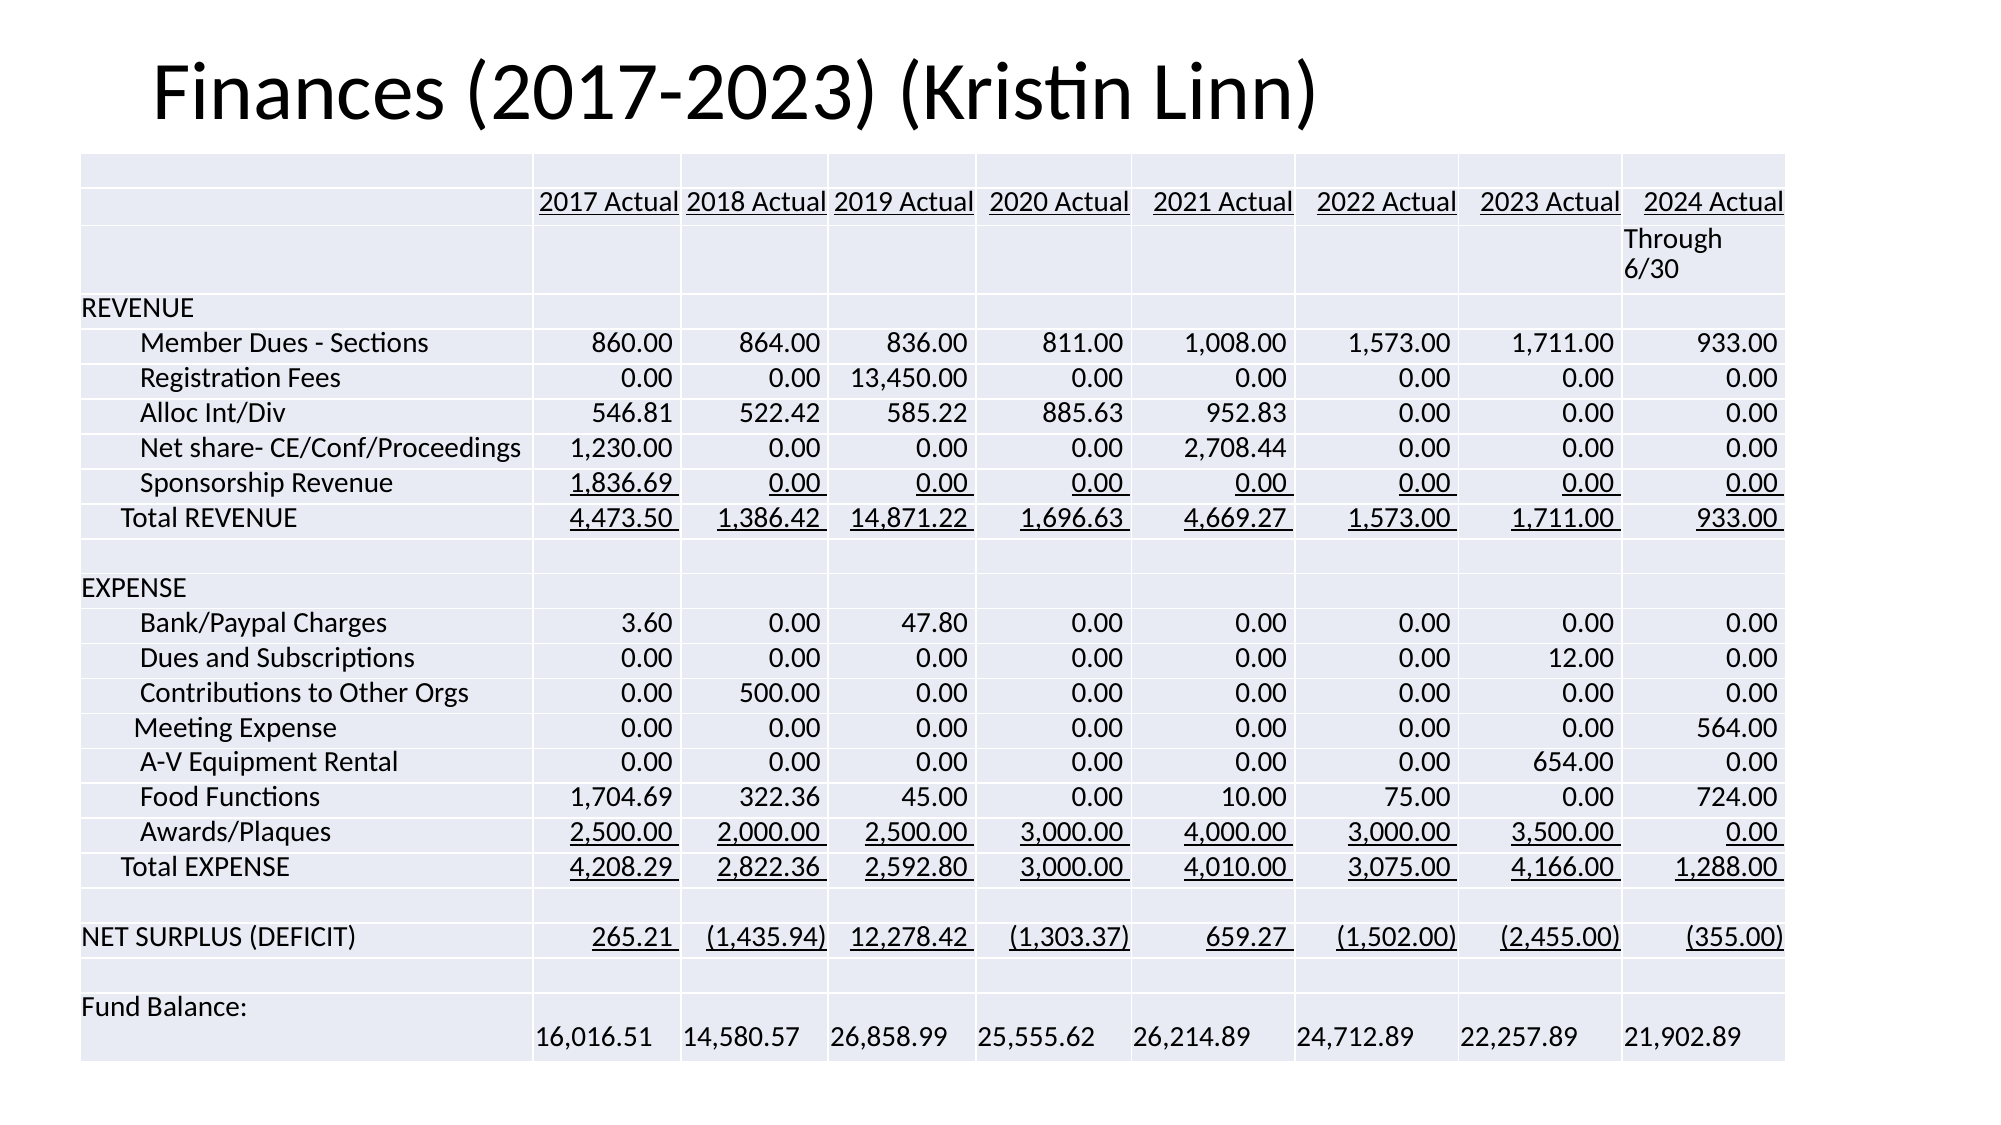

# Finances (2017-2023) (Kristin Linn)
|  |  |  |  |  |  |  |  |  |
| --- | --- | --- | --- | --- | --- | --- | --- | --- |
|  | 2017 Actual | 2018 Actual | 2019 Actual | 2020 Actual | 2021 Actual | 2022 Actual | 2023 Actual | 2024 Actual |
|  |  |  |  |  |  |  |  | Through 6/30 |
| REVENUE |  |  |  |  |  |  |  |  |
| Member Dues - Sections | 860.00 | 864.00 | 836.00 | 811.00 | 1,008.00 | 1,573.00 | 1,711.00 | 933.00 |
| Registration Fees | 0.00 | 0.00 | 13,450.00 | 0.00 | 0.00 | 0.00 | 0.00 | 0.00 |
| Alloc Int/Div | 546.81 | 522.42 | 585.22 | 885.63 | 952.83 | 0.00 | 0.00 | 0.00 |
| Net share- CE/Conf/Proceedings | 1,230.00 | 0.00 | 0.00 | 0.00 | 2,708.44 | 0.00 | 0.00 | 0.00 |
| Sponsorship Revenue | 1,836.69 | 0.00 | 0.00 | 0.00 | 0.00 | 0.00 | 0.00 | 0.00 |
| Total REVENUE | 4,473.50 | 1,386.42 | 14,871.22 | 1,696.63 | 4,669.27 | 1,573.00 | 1,711.00 | 933.00 |
|  |  |  |  |  |  |  |  |  |
| EXPENSE |  |  |  |  |  |  |  |  |
| Bank/Paypal Charges | 3.60 | 0.00 | 47.80 | 0.00 | 0.00 | 0.00 | 0.00 | 0.00 |
| Dues and Subscriptions | 0.00 | 0.00 | 0.00 | 0.00 | 0.00 | 0.00 | 12.00 | 0.00 |
| Contributions to Other Orgs | 0.00 | 500.00 | 0.00 | 0.00 | 0.00 | 0.00 | 0.00 | 0.00 |
| Meeting Expense | 0.00 | 0.00 | 0.00 | 0.00 | 0.00 | 0.00 | 0.00 | 564.00 |
| A-V Equipment Rental | 0.00 | 0.00 | 0.00 | 0.00 | 0.00 | 0.00 | 654.00 | 0.00 |
| Food Functions | 1,704.69 | 322.36 | 45.00 | 0.00 | 10.00 | 75.00 | 0.00 | 724.00 |
| Awards/Plaques | 2,500.00 | 2,000.00 | 2,500.00 | 3,000.00 | 4,000.00 | 3,000.00 | 3,500.00 | 0.00 |
| Total EXPENSE | 4,208.29 | 2,822.36 | 2,592.80 | 3,000.00 | 4,010.00 | 3,075.00 | 4,166.00 | 1,288.00 |
|  |  |  |  |  |  |  |  |  |
| NET SURPLUS (DEFICIT) | 265.21 | (1,435.94) | 12,278.42 | (1,303.37) | 659.27 | (1,502.00) | (2,455.00) | (355.00) |
|  |  |  |  |  |  |  |  |  |
| Fund Balance: | 16,016.51 | 14,580.57 | 26,858.99 | 25,555.62 | 26,214.89 | 24,712.89 | 22,257.89 | 21,902.89 |